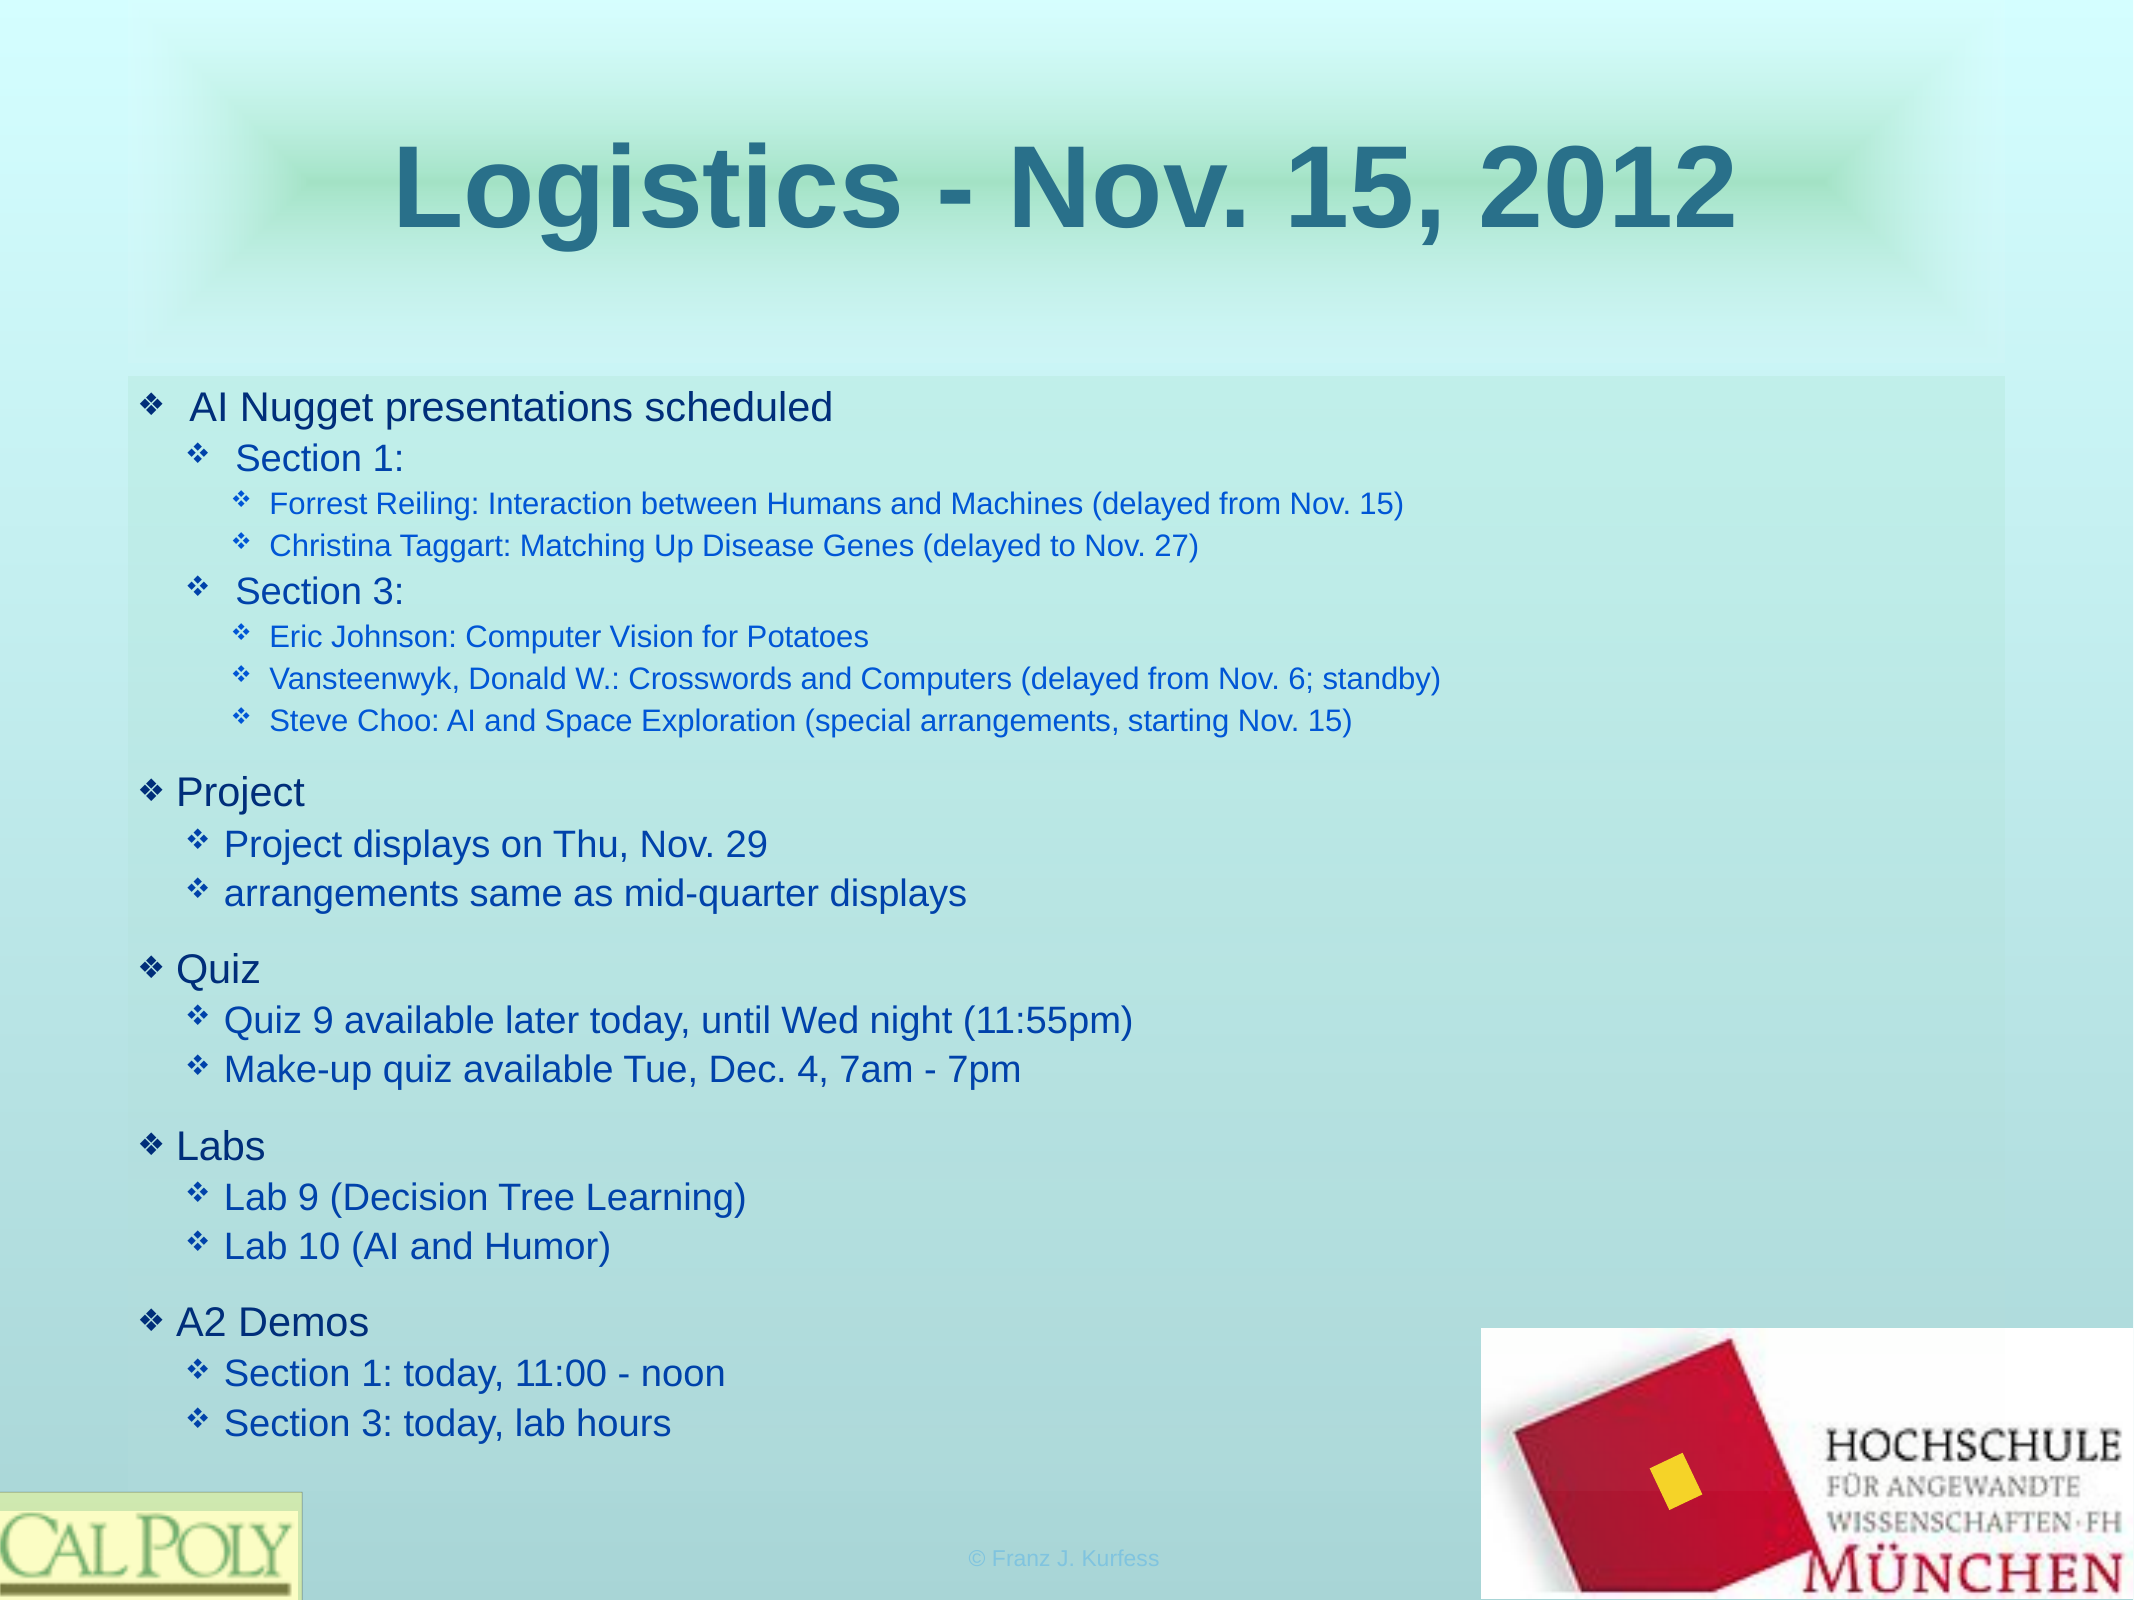

# Logistics - Nov. 15, 2012
AI Nugget presentations scheduled
Section 1:
Forrest Reiling: Interaction between Humans and Machines (delayed from Nov. 15)
Christina Taggart: Matching Up Disease Genes (delayed to Nov. 27)
Section 3:
Eric Johnson: Computer Vision for Potatoes
Vansteenwyk, Donald W.: Crosswords and Computers (delayed from Nov. 6; standby)
Steve Choo: AI and Space Exploration (special arrangements, starting Nov. 15)
Project
Project displays on Thu, Nov. 29
arrangements same as mid-quarter displays
Quiz
Quiz 9 available later today, until Wed night (11:55pm)
Make-up quiz available Tue, Dec. 4, 7am - 7pm
Labs
Lab 9 (Decision Tree Learning)
Lab 10 (AI and Humor)
A2 Demos
Section 1: today, 11:00 - noon
Section 3: today, lab hours
49